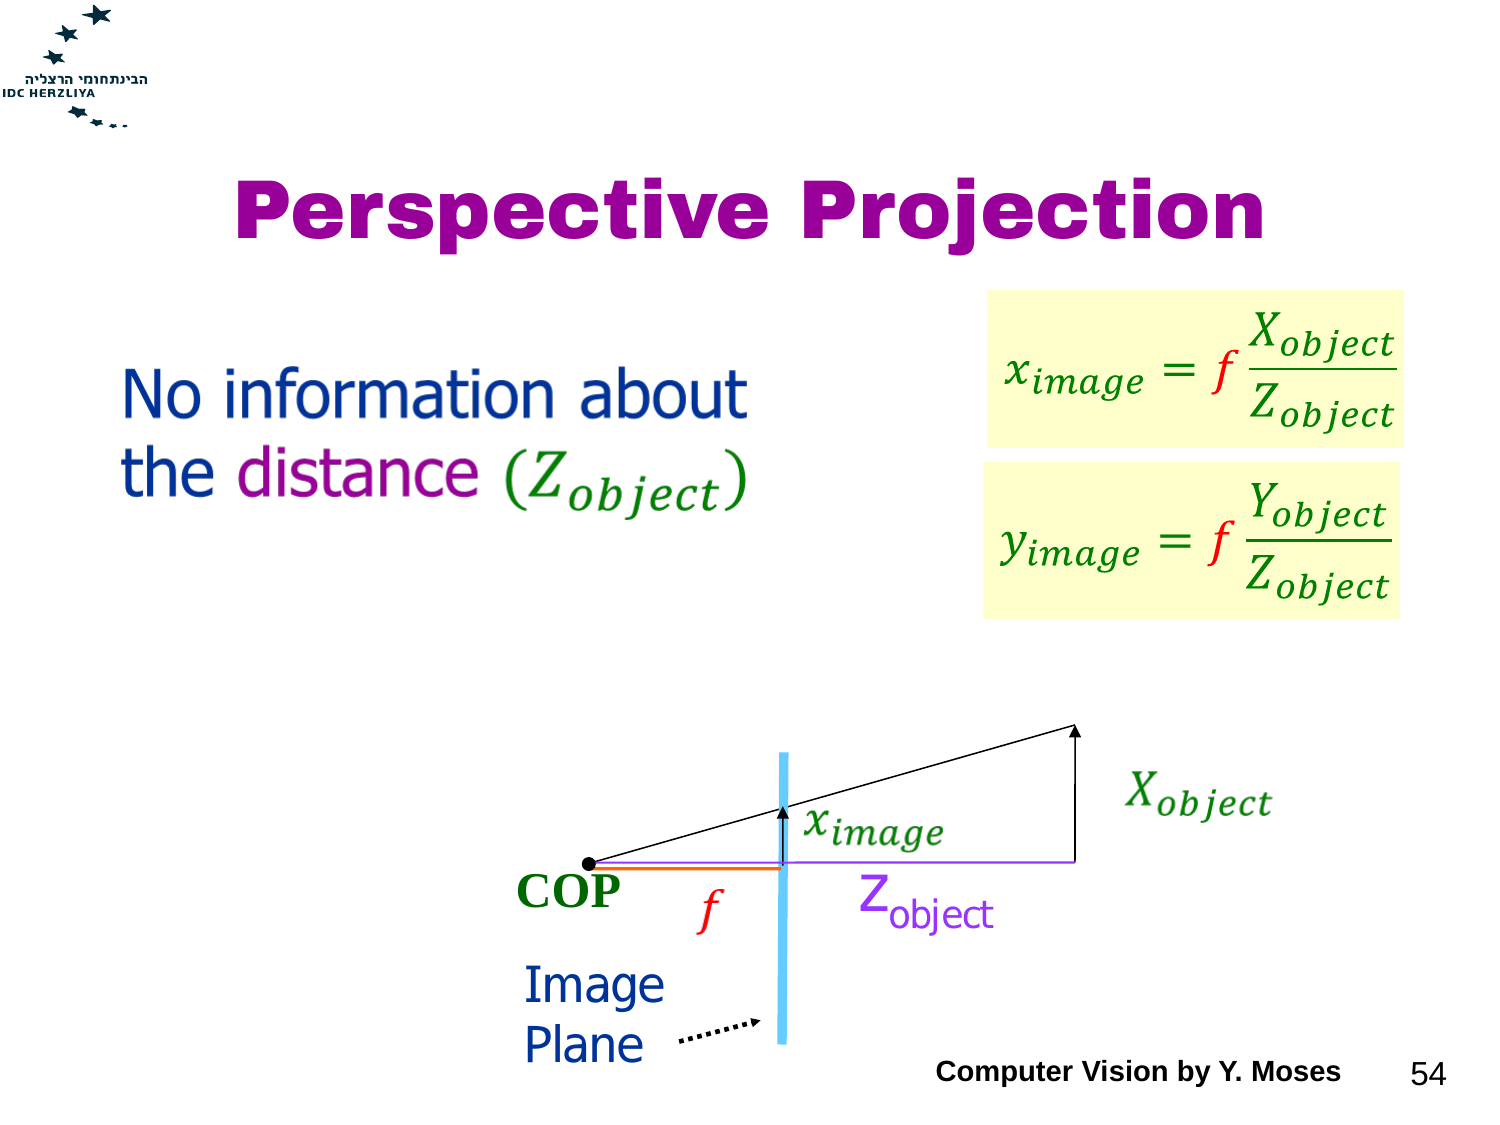

# Perspective Projection

zobject

COP

Image
Plane
Computer Vision by Y. Moses

54